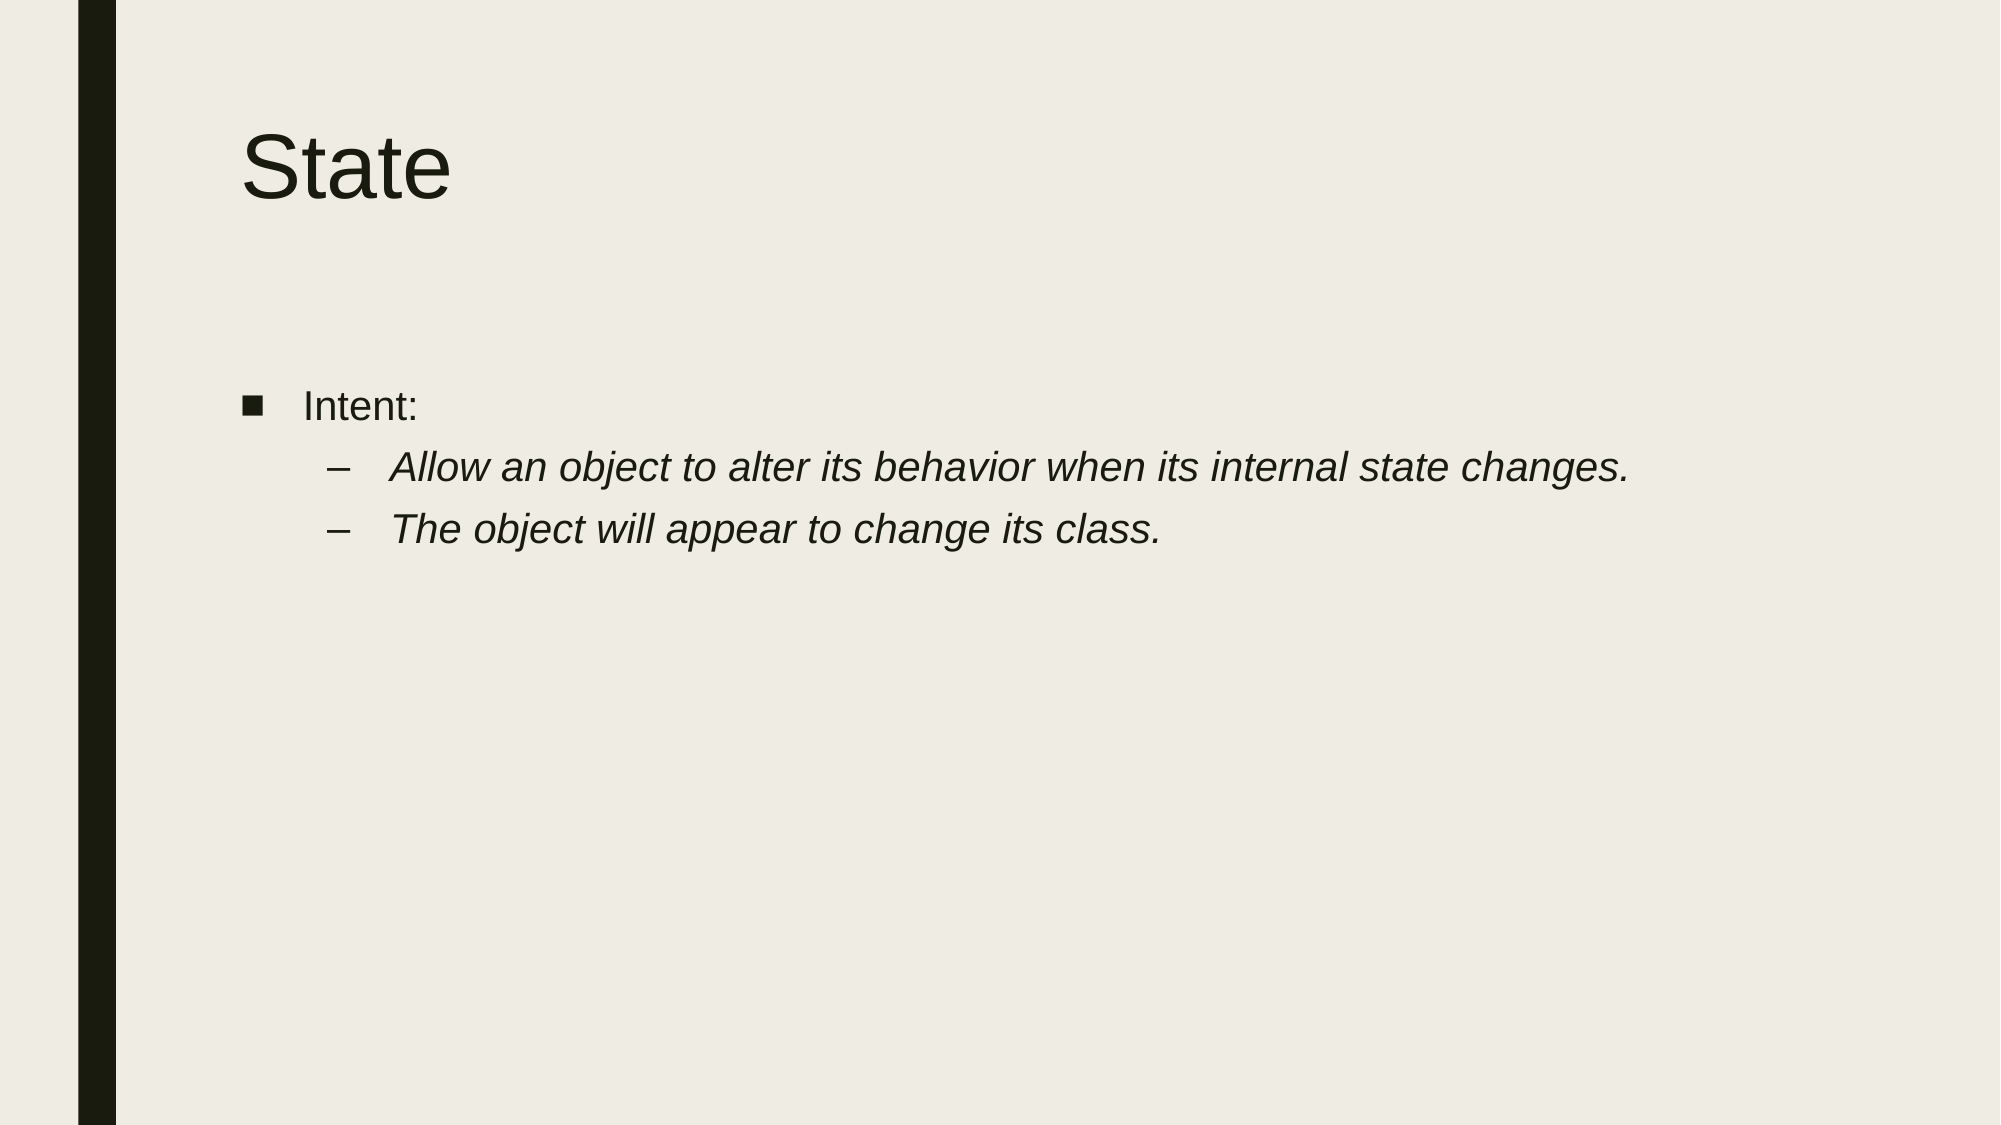

# State
Intent:
Allow an object to alter its behavior when its internal state changes.
The object will appear to change its class.